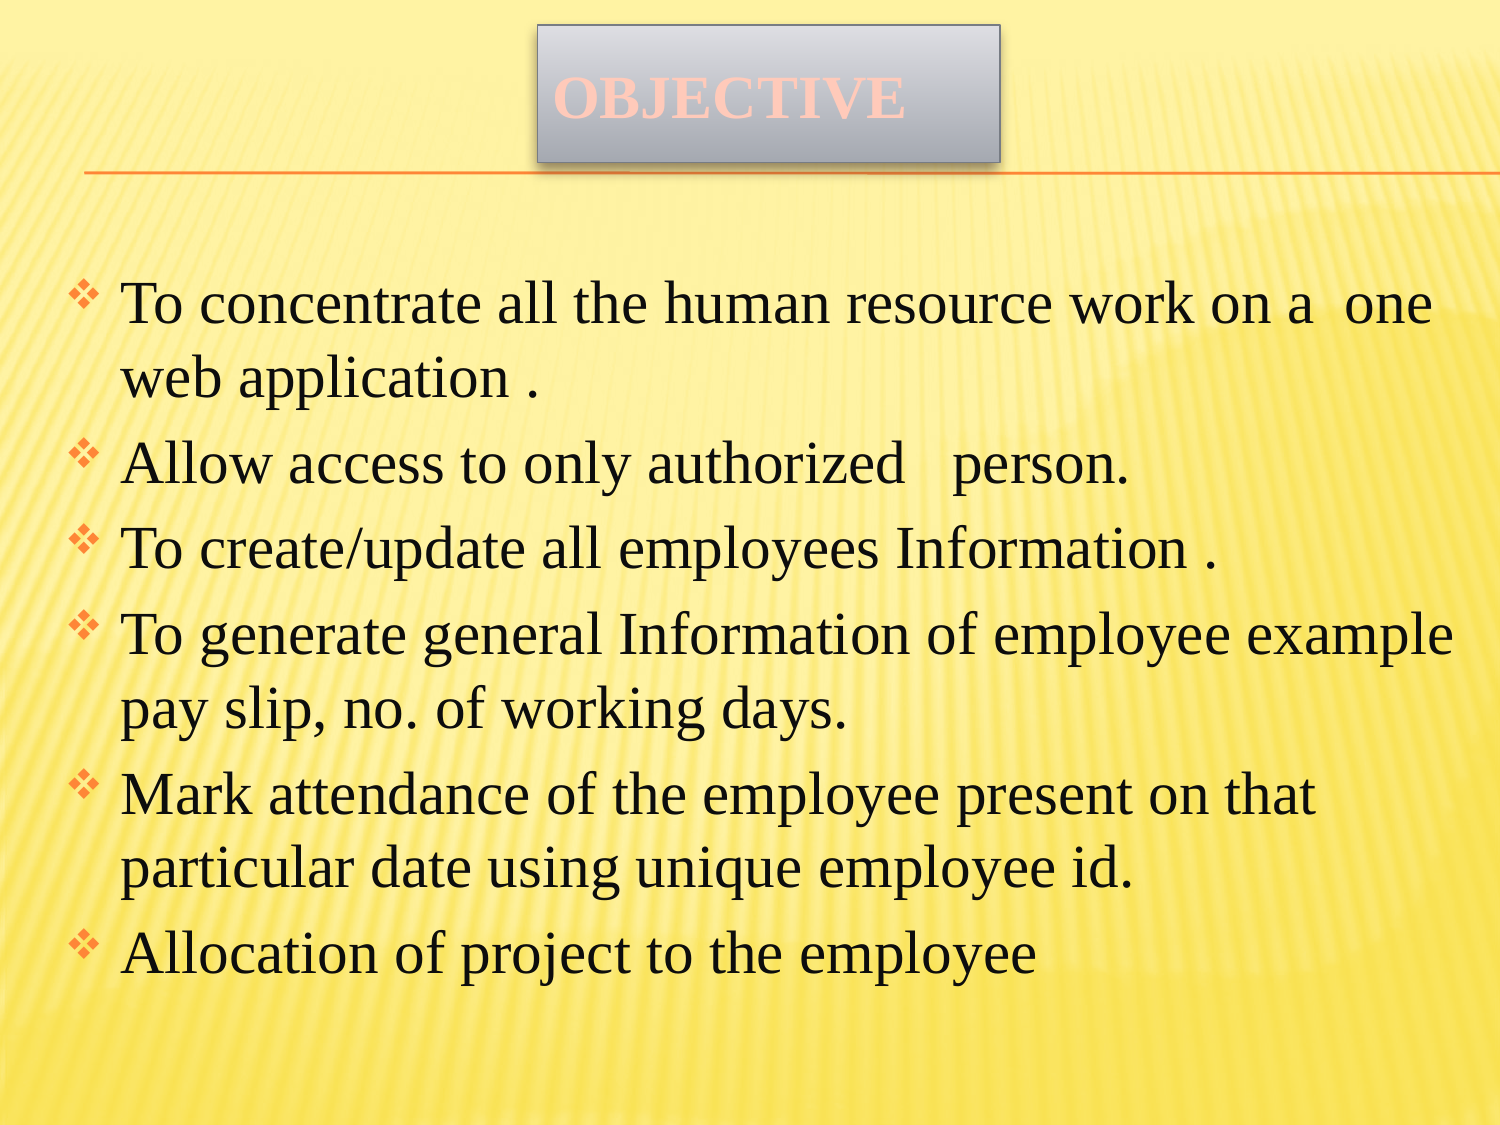

# OBJECTIVE
To concentrate all the human resource work on a  one web application .
Allow access to only authorized   person.
To create/update all employees Information .
To generate general Information of employee example pay slip, no. of working days.
Mark attendance of the employee present on that particular date using unique employee id.
Allocation of project to the employee